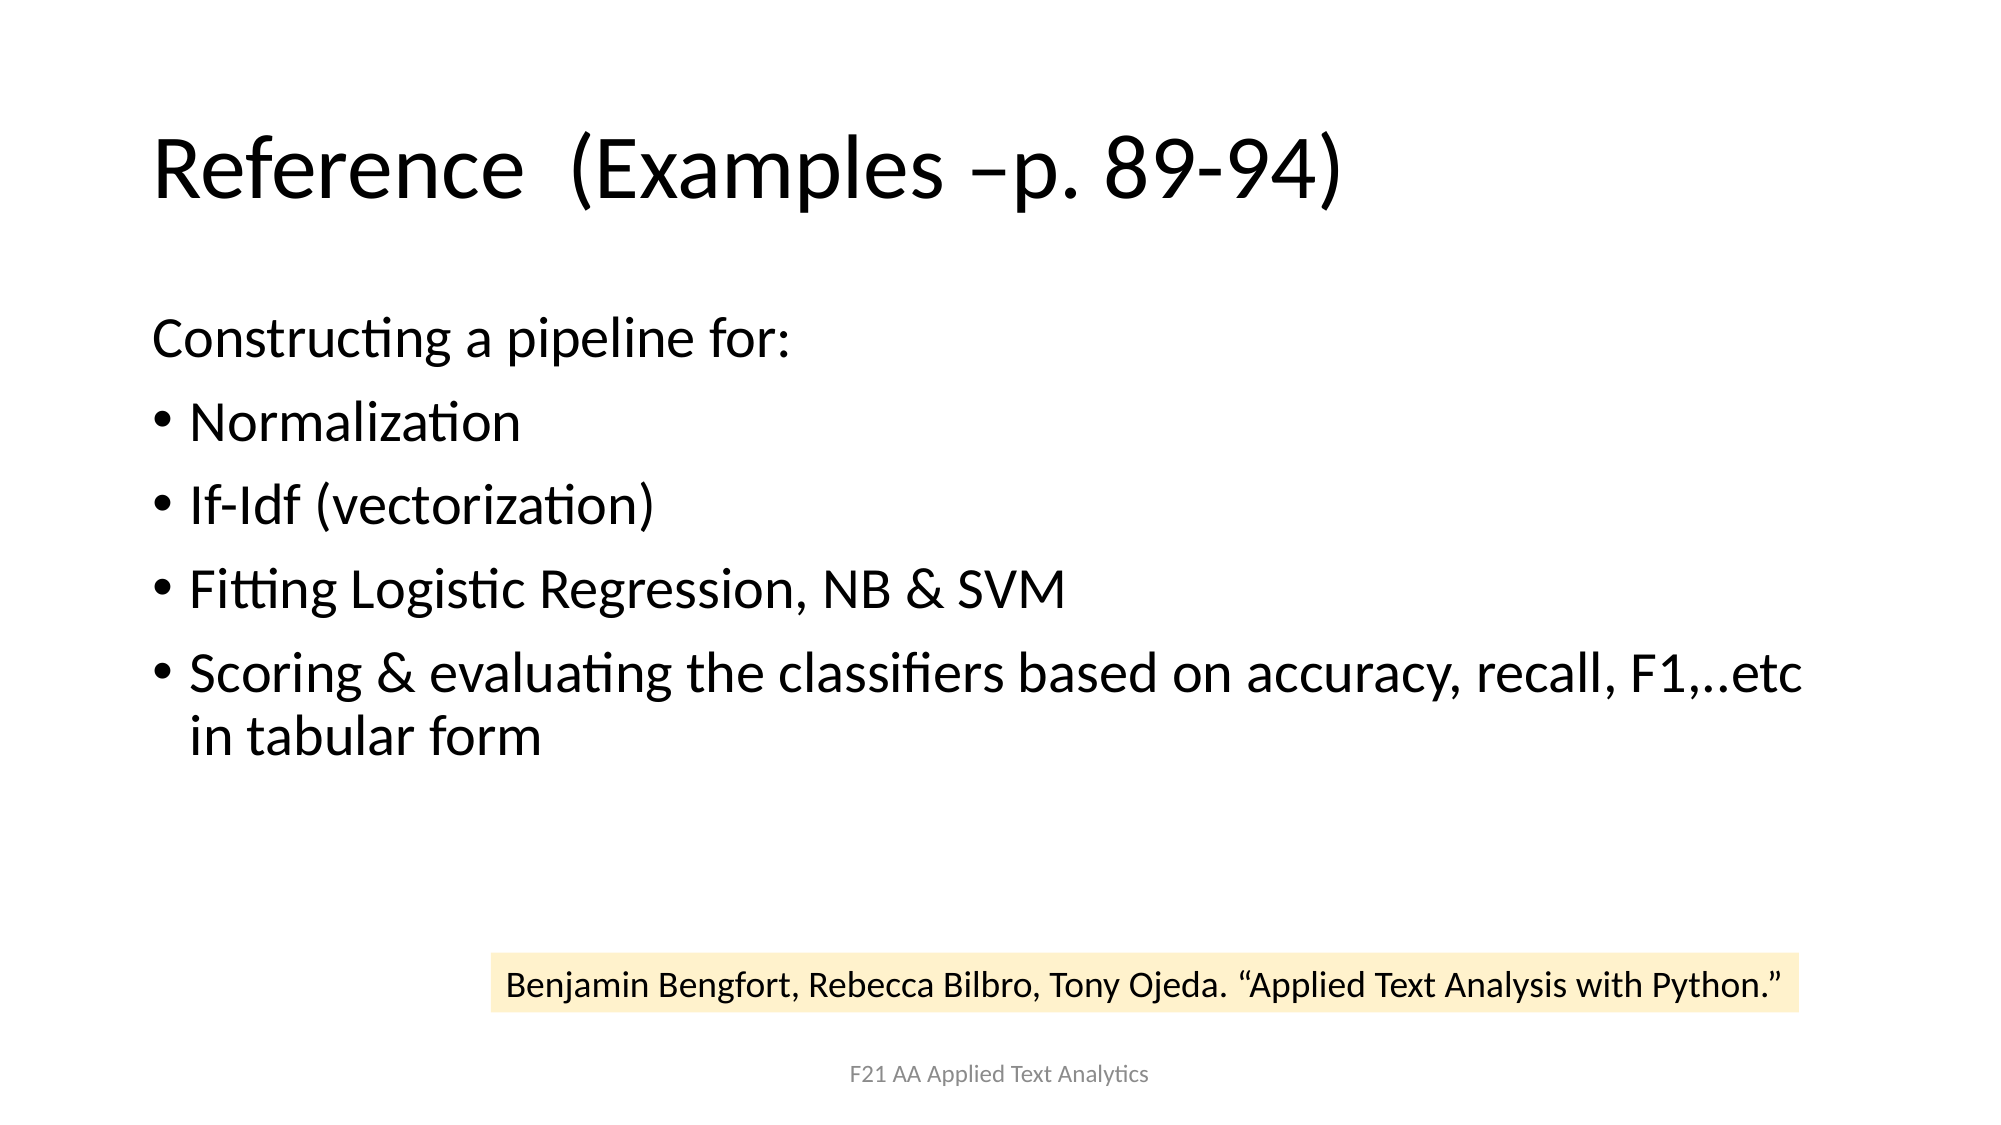

# Reference  (Examples –p. 89-94)
Constructing a pipeline for:
Normalization
If-Idf (vectorization)
Fitting Logistic Regression, NB & SVM
Scoring & evaluating the classifiers based on accuracy, recall, F1,..etc in tabular form

Benjamin Bengfort, Rebecca Bilbro, Tony Ojeda. “Applied Text Analysis with Python.”
F21 AA Applied Text Analytics